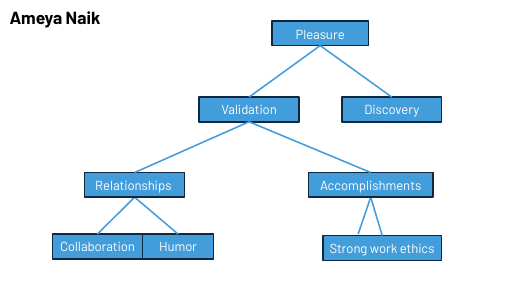

Ameya Naik
Pleasure
Validation
Discovery
Relationships
Accomplishments
Collaboration
Humor
Strong work ethics